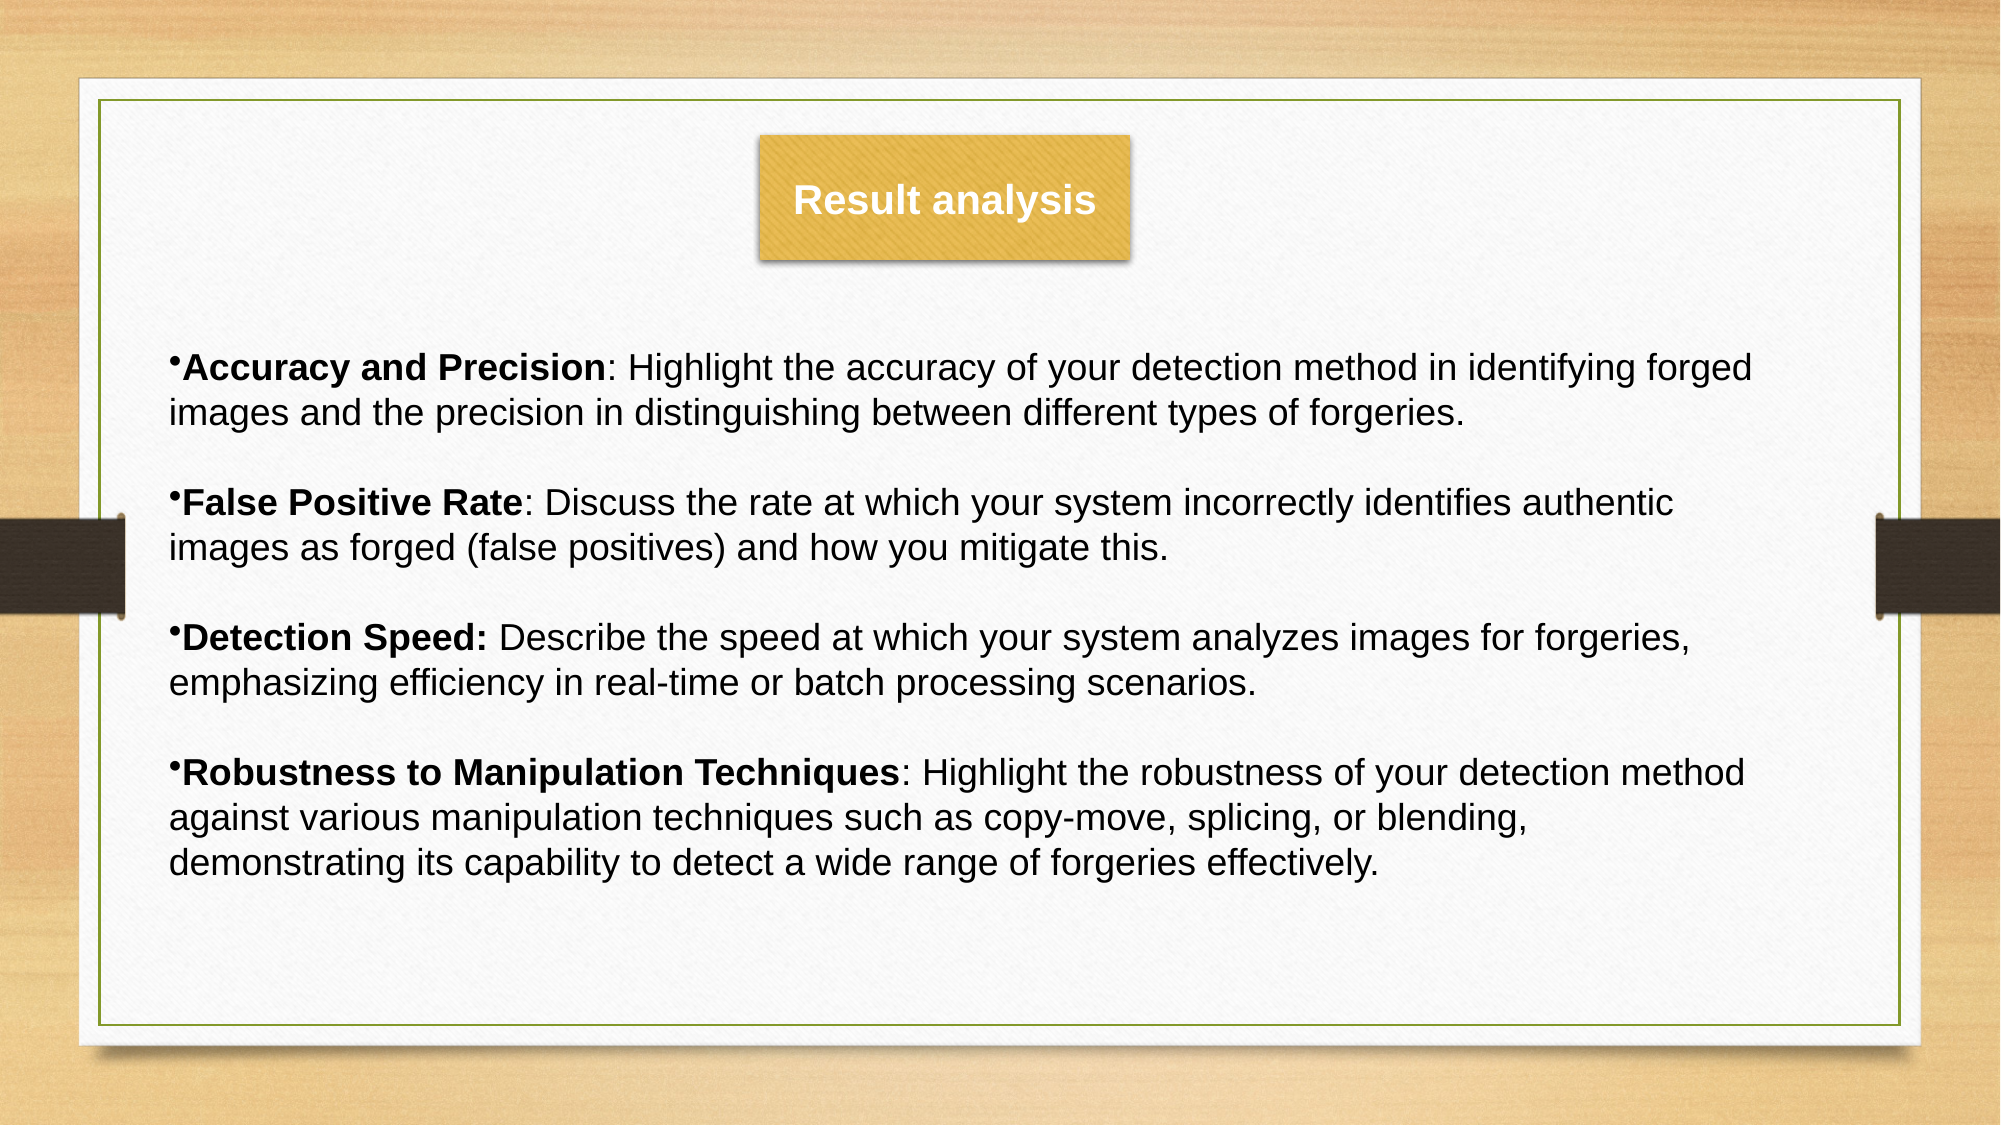

Result analysis
Accuracy and Precision: Highlight the accuracy of your detection method in identifying forged images and the precision in distinguishing between different types of forgeries.

False Positive Rate: Discuss the rate at which your system incorrectly identifies authentic images as forged (false positives) and how you mitigate this.

Detection Speed: Describe the speed at which your system analyzes images for forgeries, emphasizing efficiency in real-time or batch processing scenarios.

Robustness to Manipulation Techniques: Highlight the robustness of your detection method against various manipulation techniques such as copy-move, splicing, or blending, demonstrating its capability to detect a wide range of forgeries effectively.